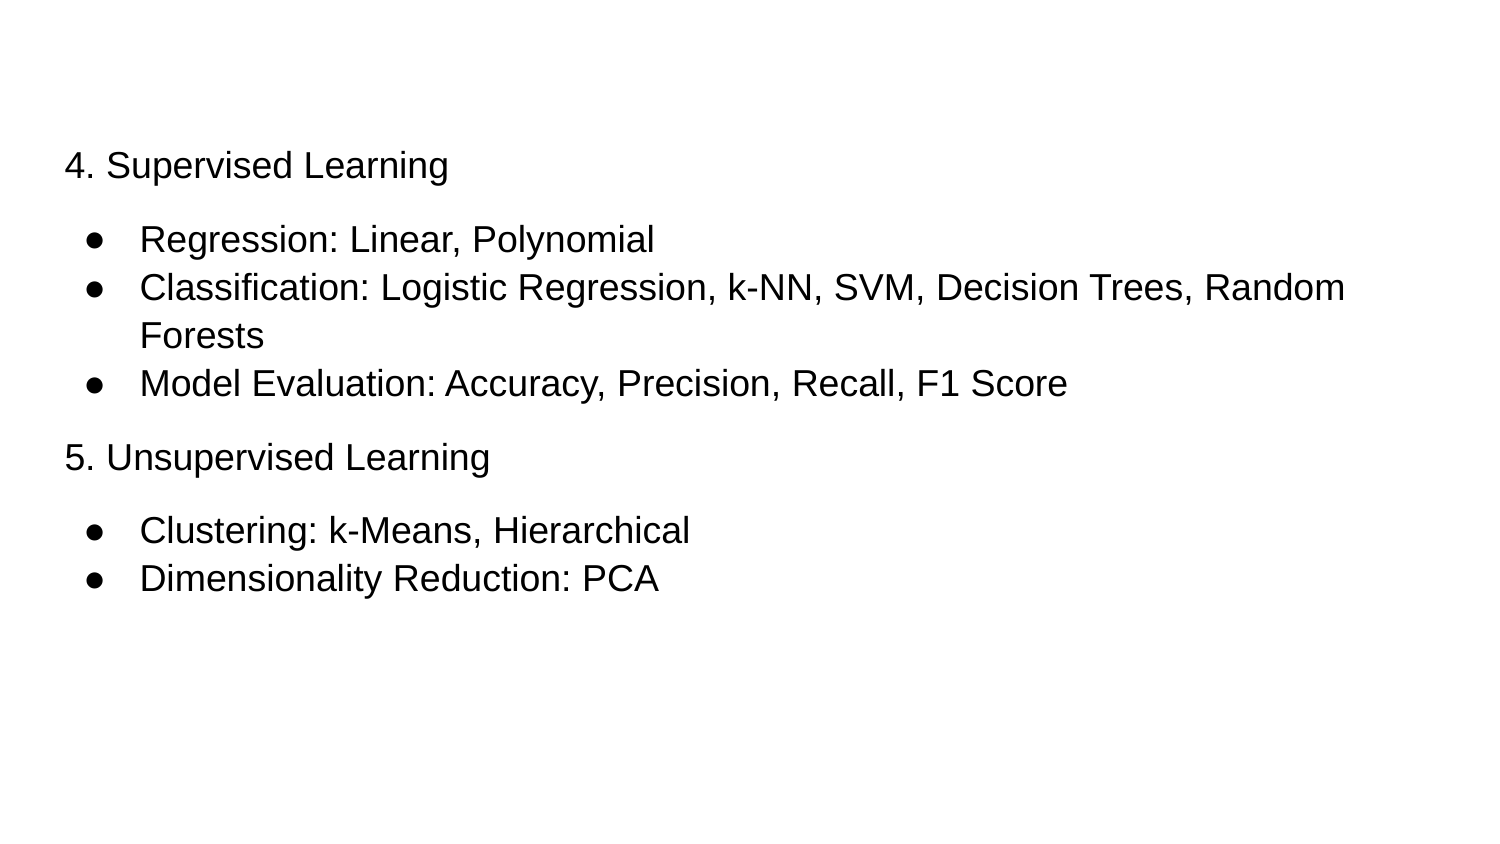

4. Supervised Learning
Regression: Linear, Polynomial
Classification: Logistic Regression, k-NN, SVM, Decision Trees, Random Forests
Model Evaluation: Accuracy, Precision, Recall, F1 Score
5. Unsupervised Learning
Clustering: k-Means, Hierarchical
Dimensionality Reduction: PCA